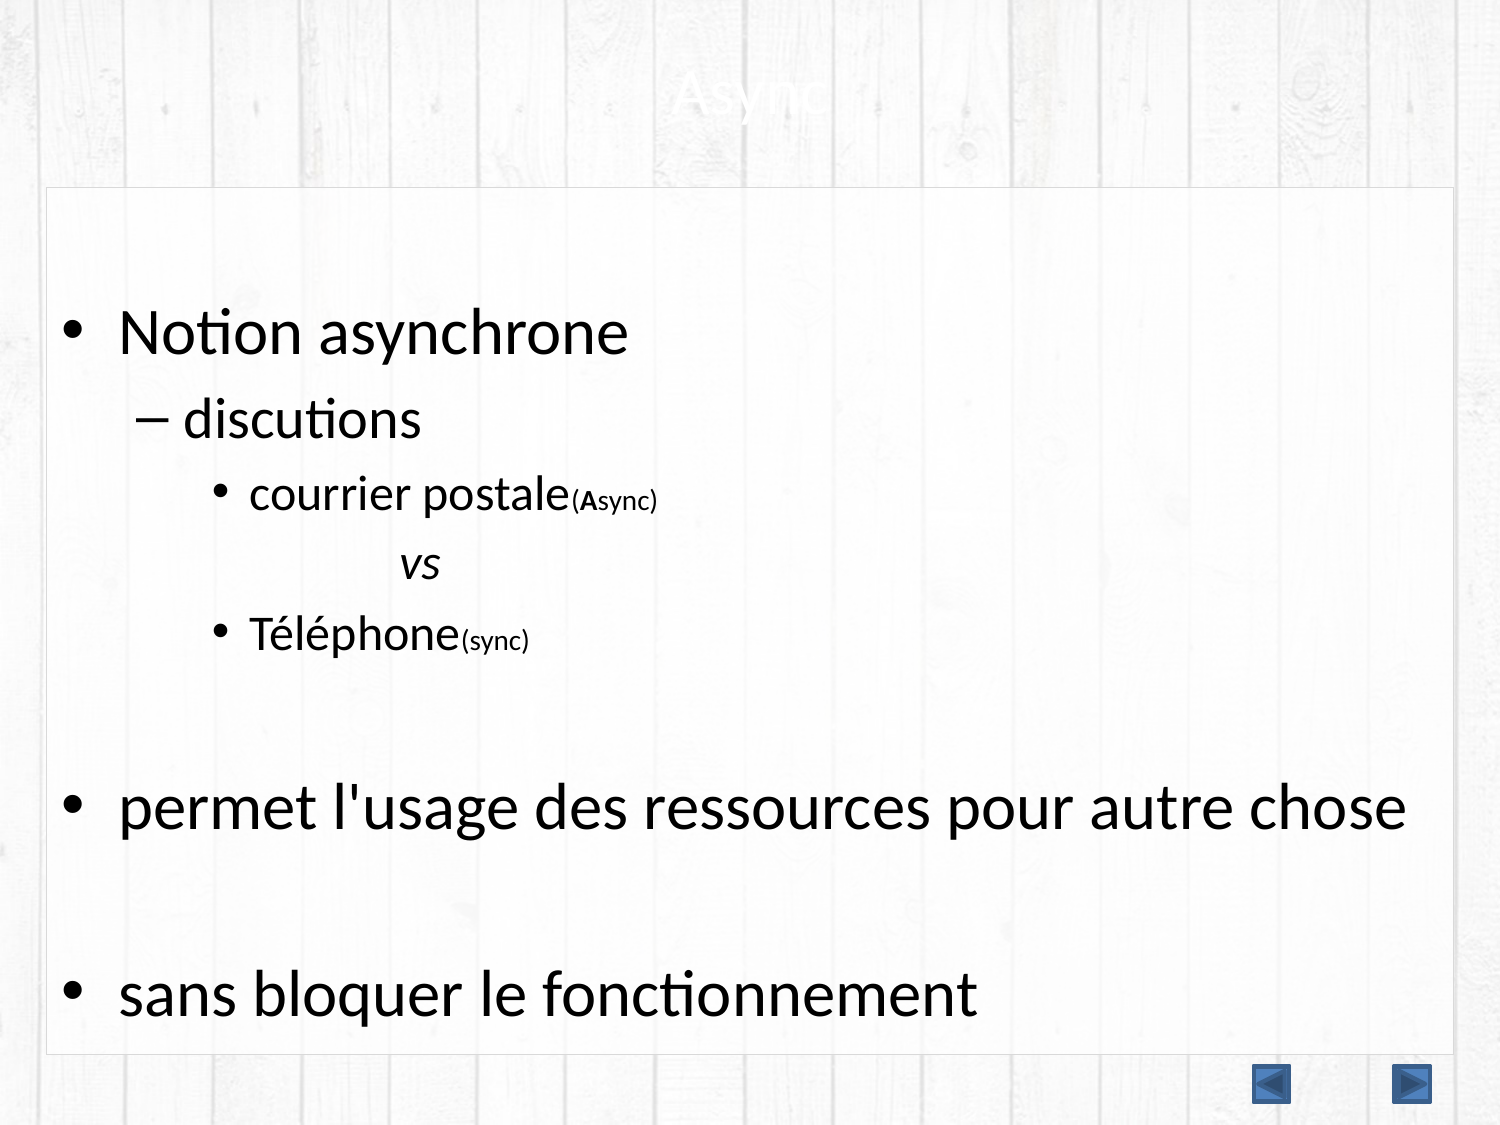

# Async

Notion asynchrone
discutions
courrier postale(Async)
		vs
Téléphone(sync)

permet l'usage des ressources pour autre chose

sans bloquer le fonctionnement